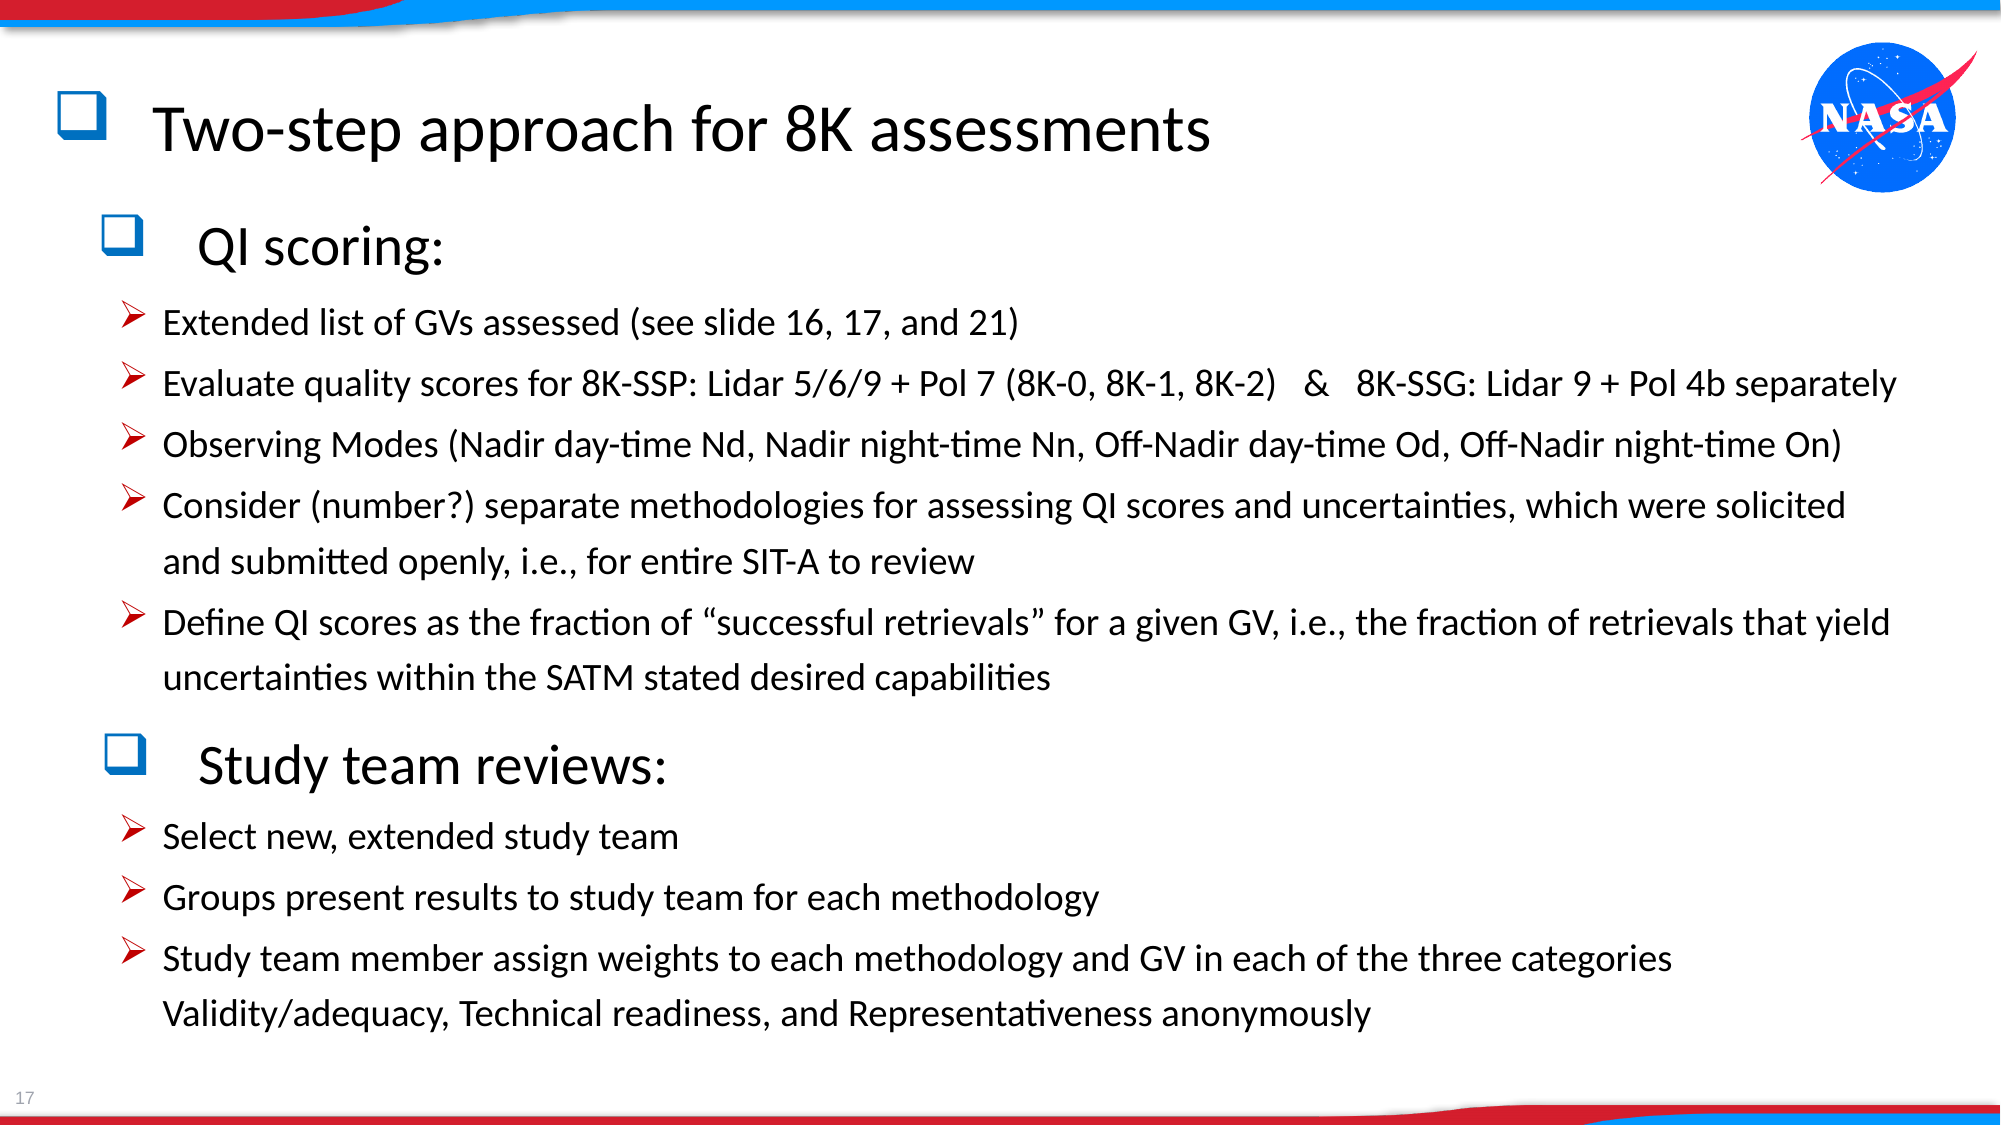

Two-step approach for 8K assessments
QI scoring:
Extended list of GVs assessed (see slide 16, 17, and 21)
Evaluate quality scores for 8K-SSP: Lidar 5/6/9 + Pol 7 (8K-0, 8K-1, 8K-2)   &   8K-SSG: Lidar 9 + Pol 4b separately
Observing Modes (Nadir day-time Nd, Nadir night-time Nn, Off-Nadir day-time Od, Off-Nadir night-time On)
Consider (number?) separate methodologies for assessing QI scores and uncertainties, which were solicited and submitted openly, i.e., for entire SIT-A to review
Define QI scores as the fraction of “successful retrievals” for a given GV, i.e., the fraction of retrievals that yield uncertainties within the SATM stated desired capabilities
Study team reviews:
Select new, extended study team
Groups present results to study team for each methodology
Study team member assign weights to each methodology and GV in each of the three categories Validity/adequacy, Technical readiness, and Representativeness anonymously

17